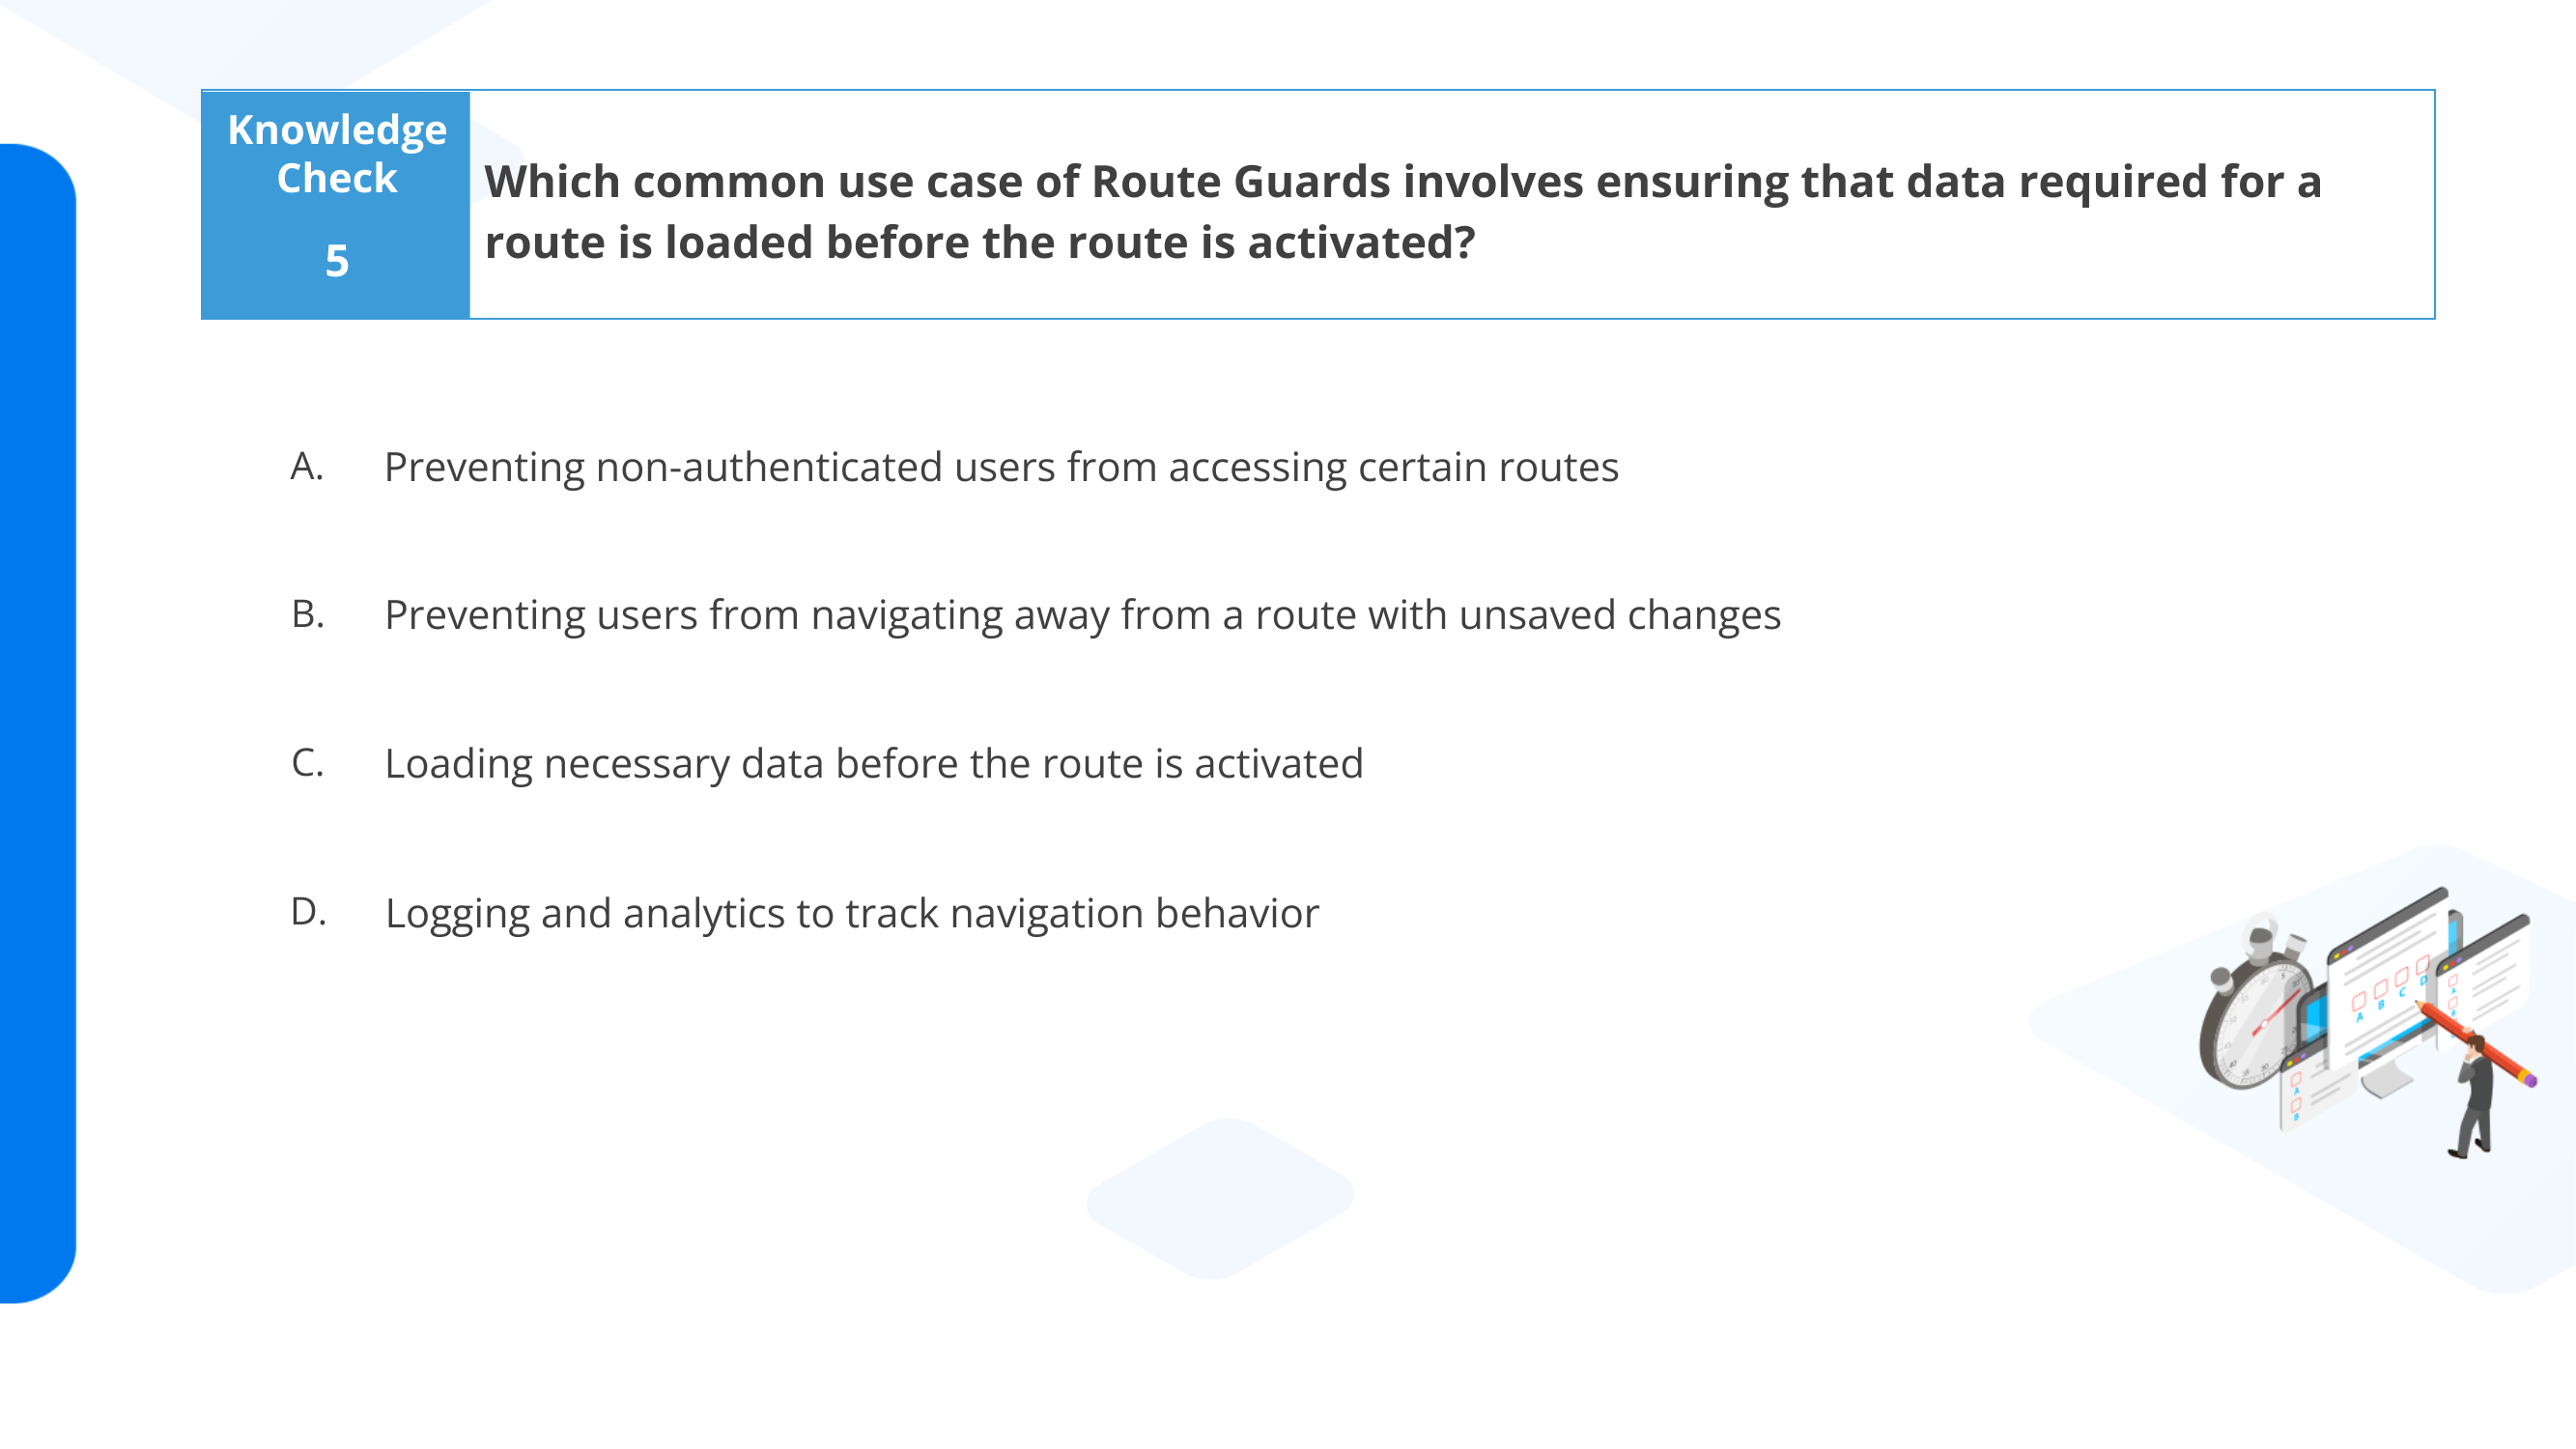

Which common use case of Route Guards involves ensuring that data required for a route is loaded before the route is activated?
5
Preventing non-authenticated users from accessing certain routes
Preventing users from navigating away from a route with unsaved changes
Loading necessary data before the route is activated
Logging and analytics to track navigation behavior